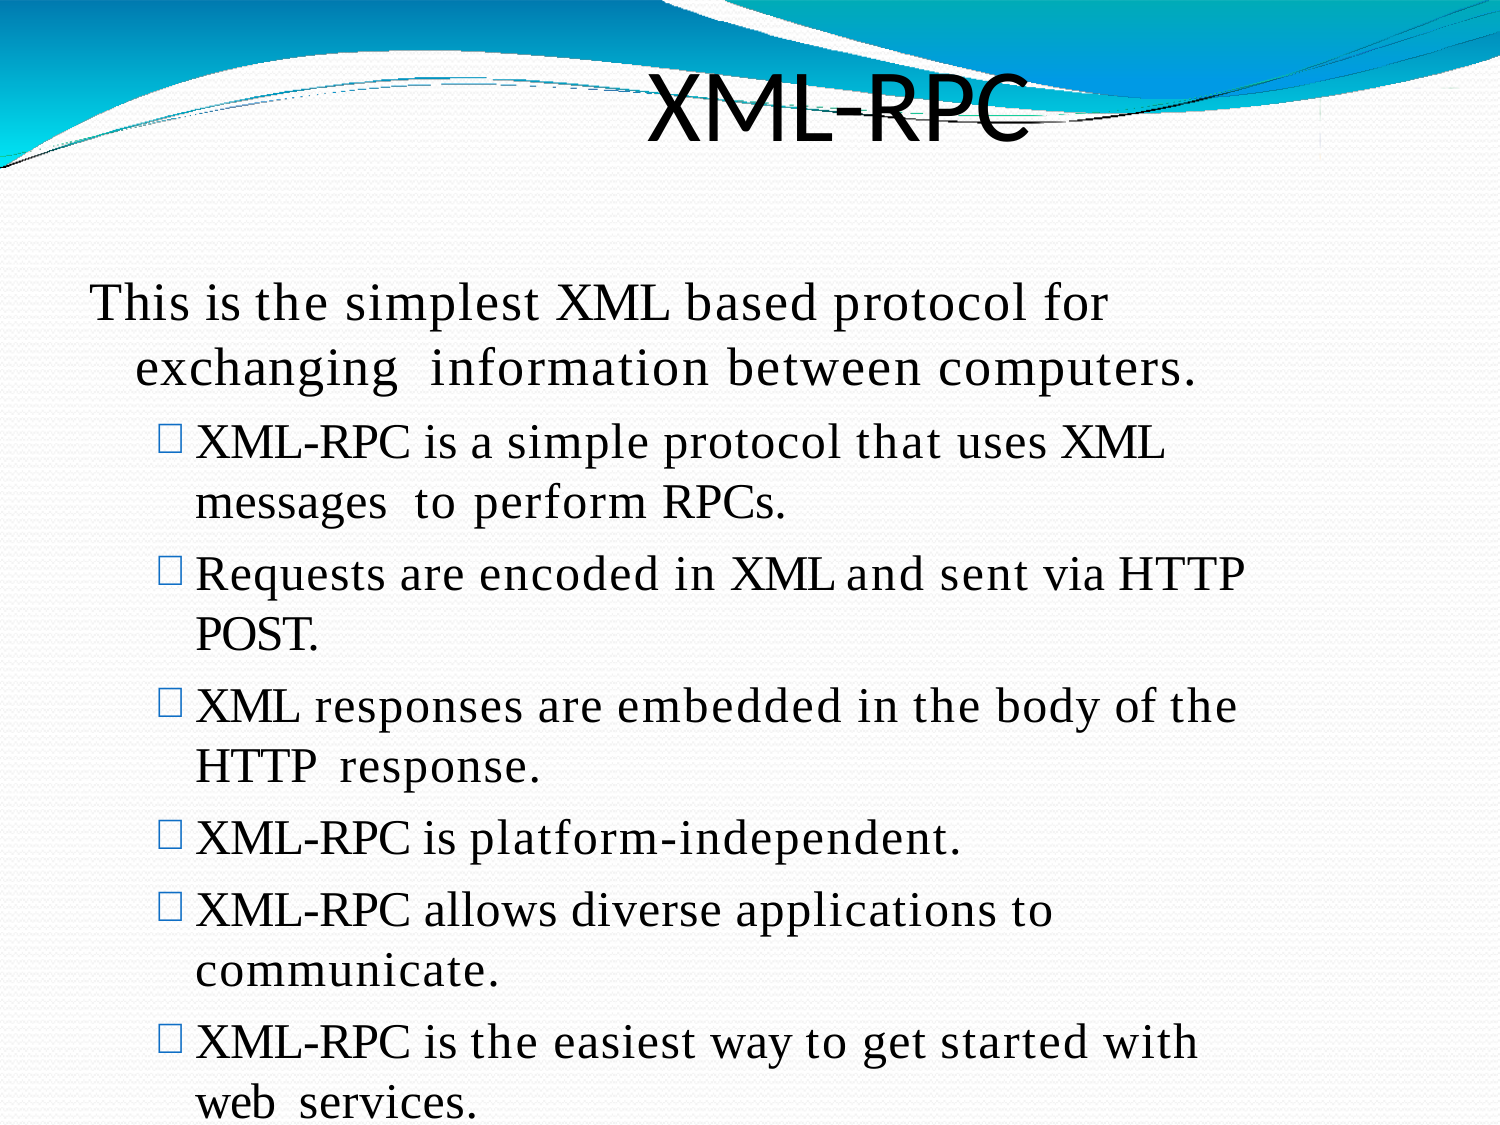

# XML-RPC
This is the simplest XML based protocol for exchanging  information between computers.
XML-RPC is a simple protocol that uses XML messages  to perform RPCs.
Requests are encoded in XML and sent via HTTP POST.
XML responses are embedded in the body of the HTTP  response.
XML-RPC is platform-independent.
XML-RPC allows diverse applications to communicate.
XML-RPC is the easiest way to get started with web  services.